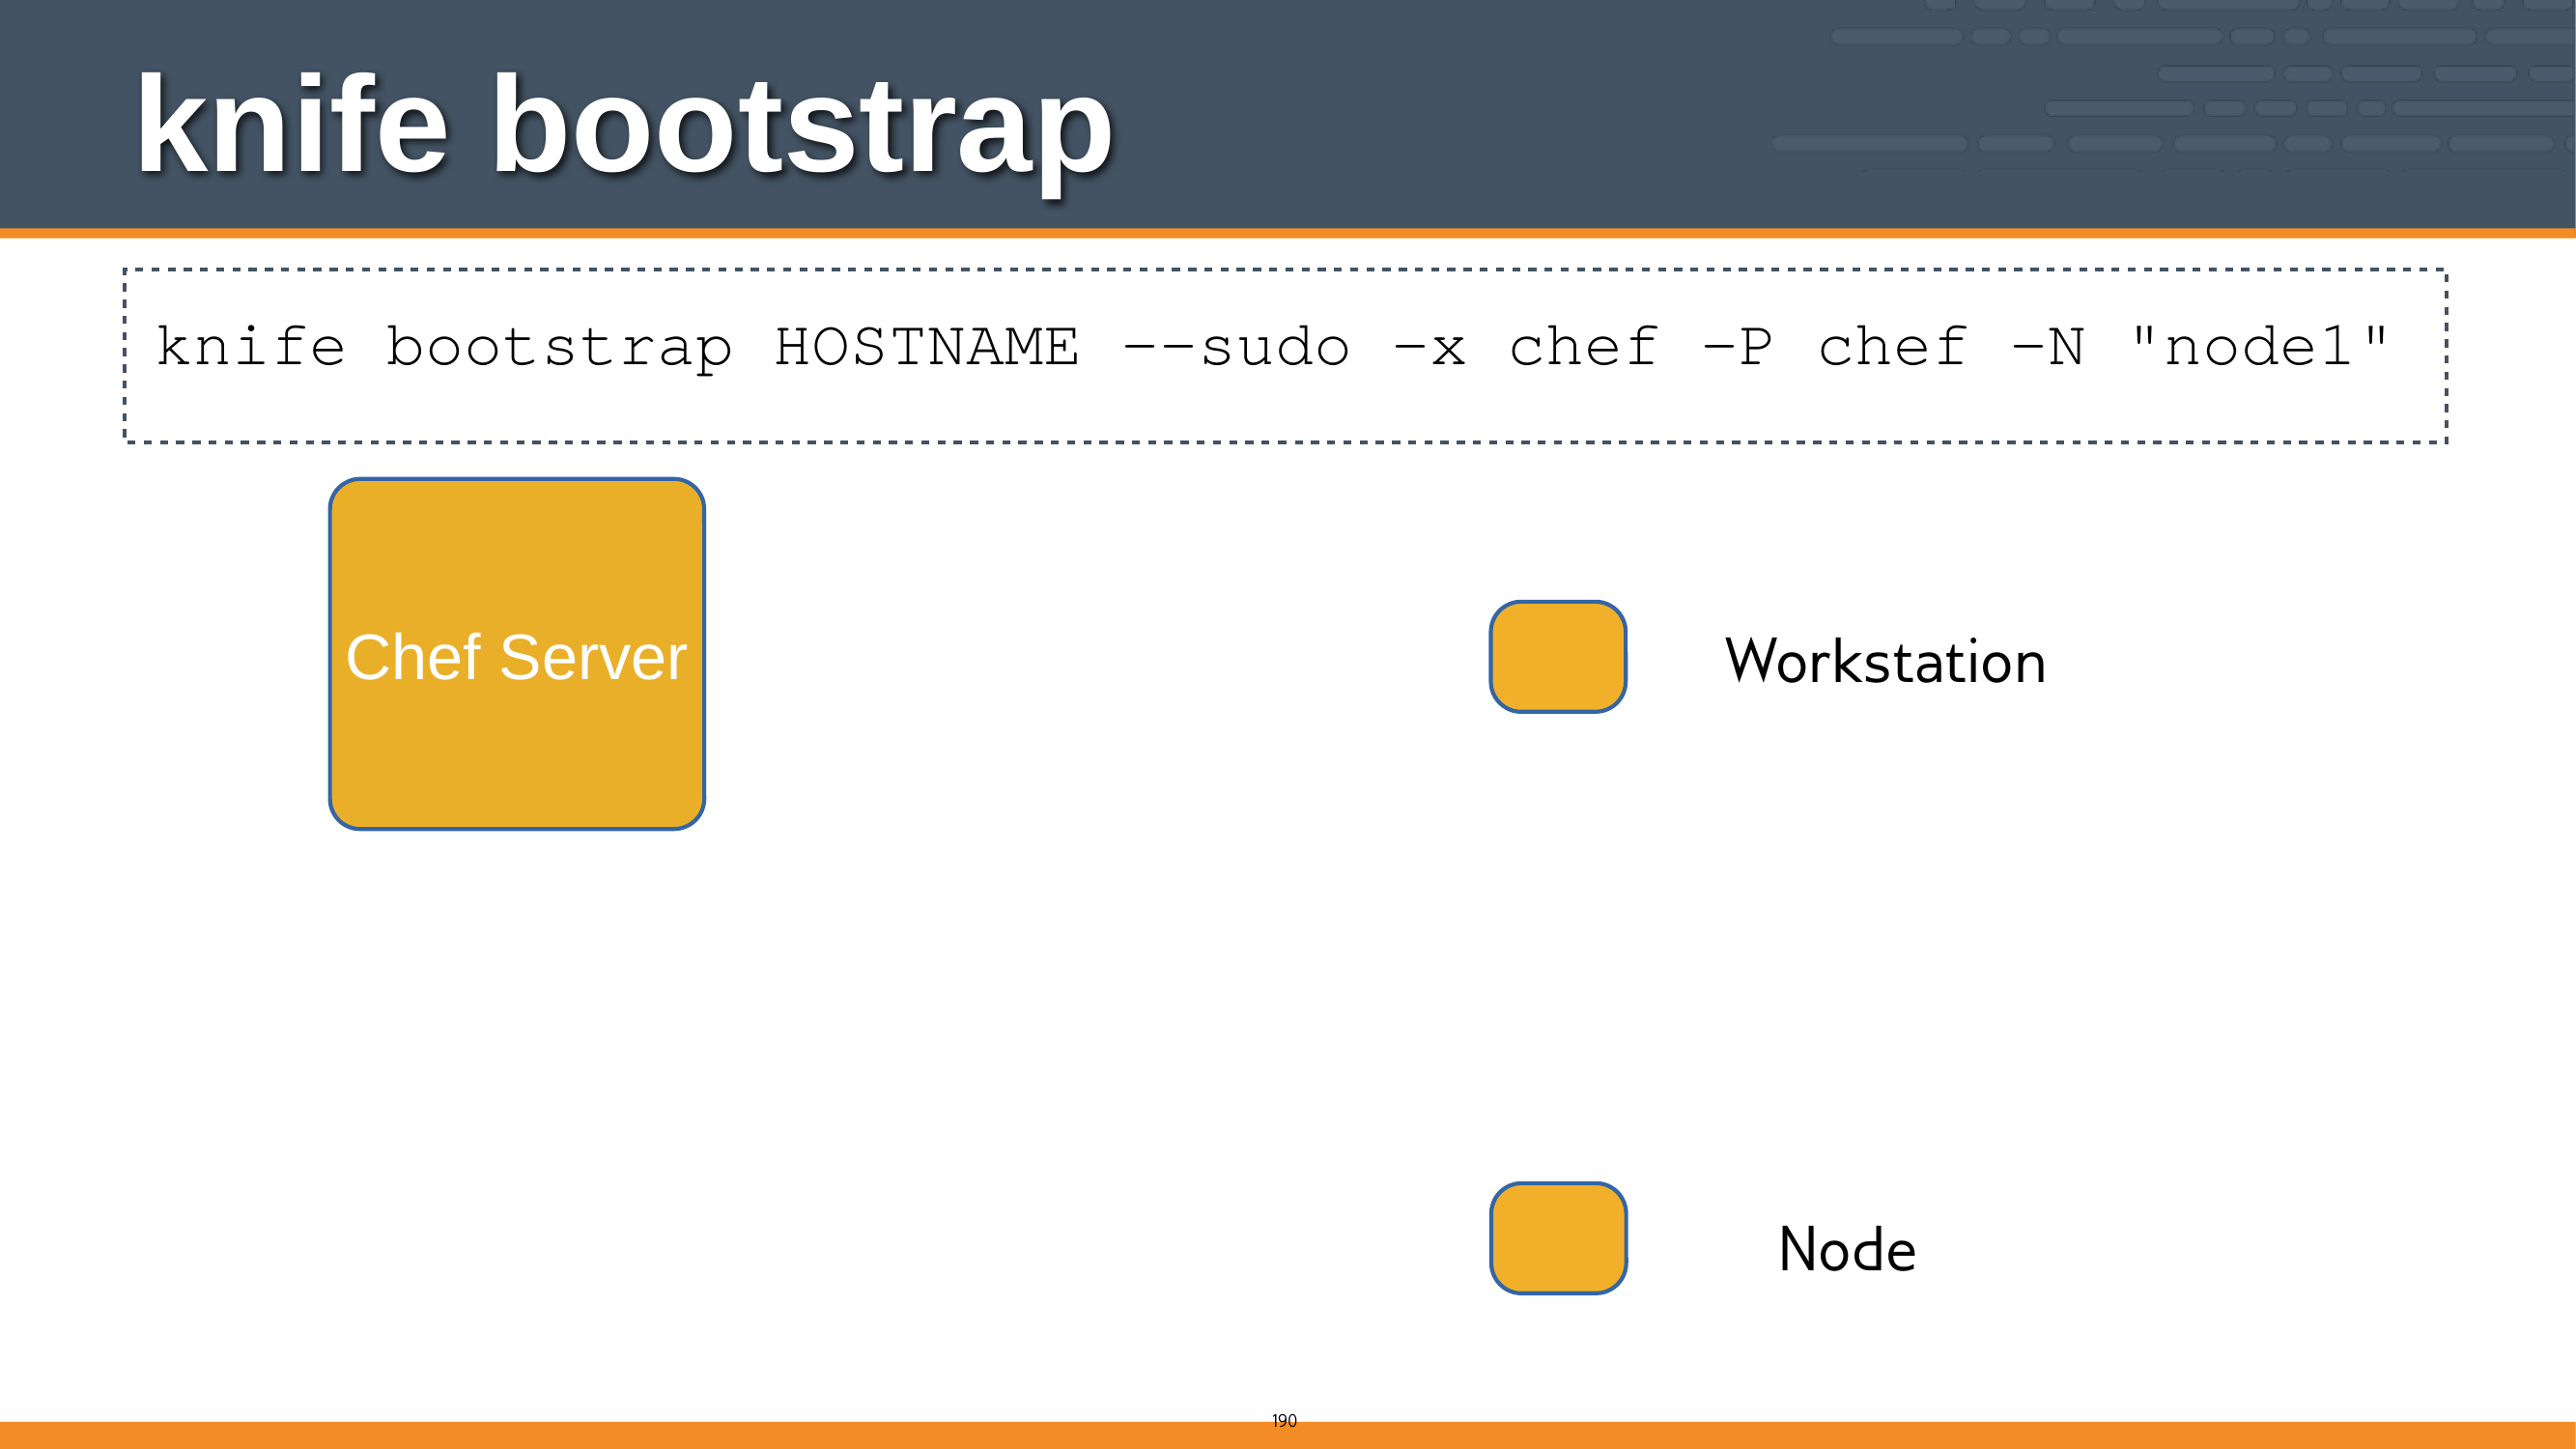

# knife bootstrap
knife bootstrap HOSTNAME --sudo -x chef -P chef -N "node1"
Chef Server

Workstation

Node
190